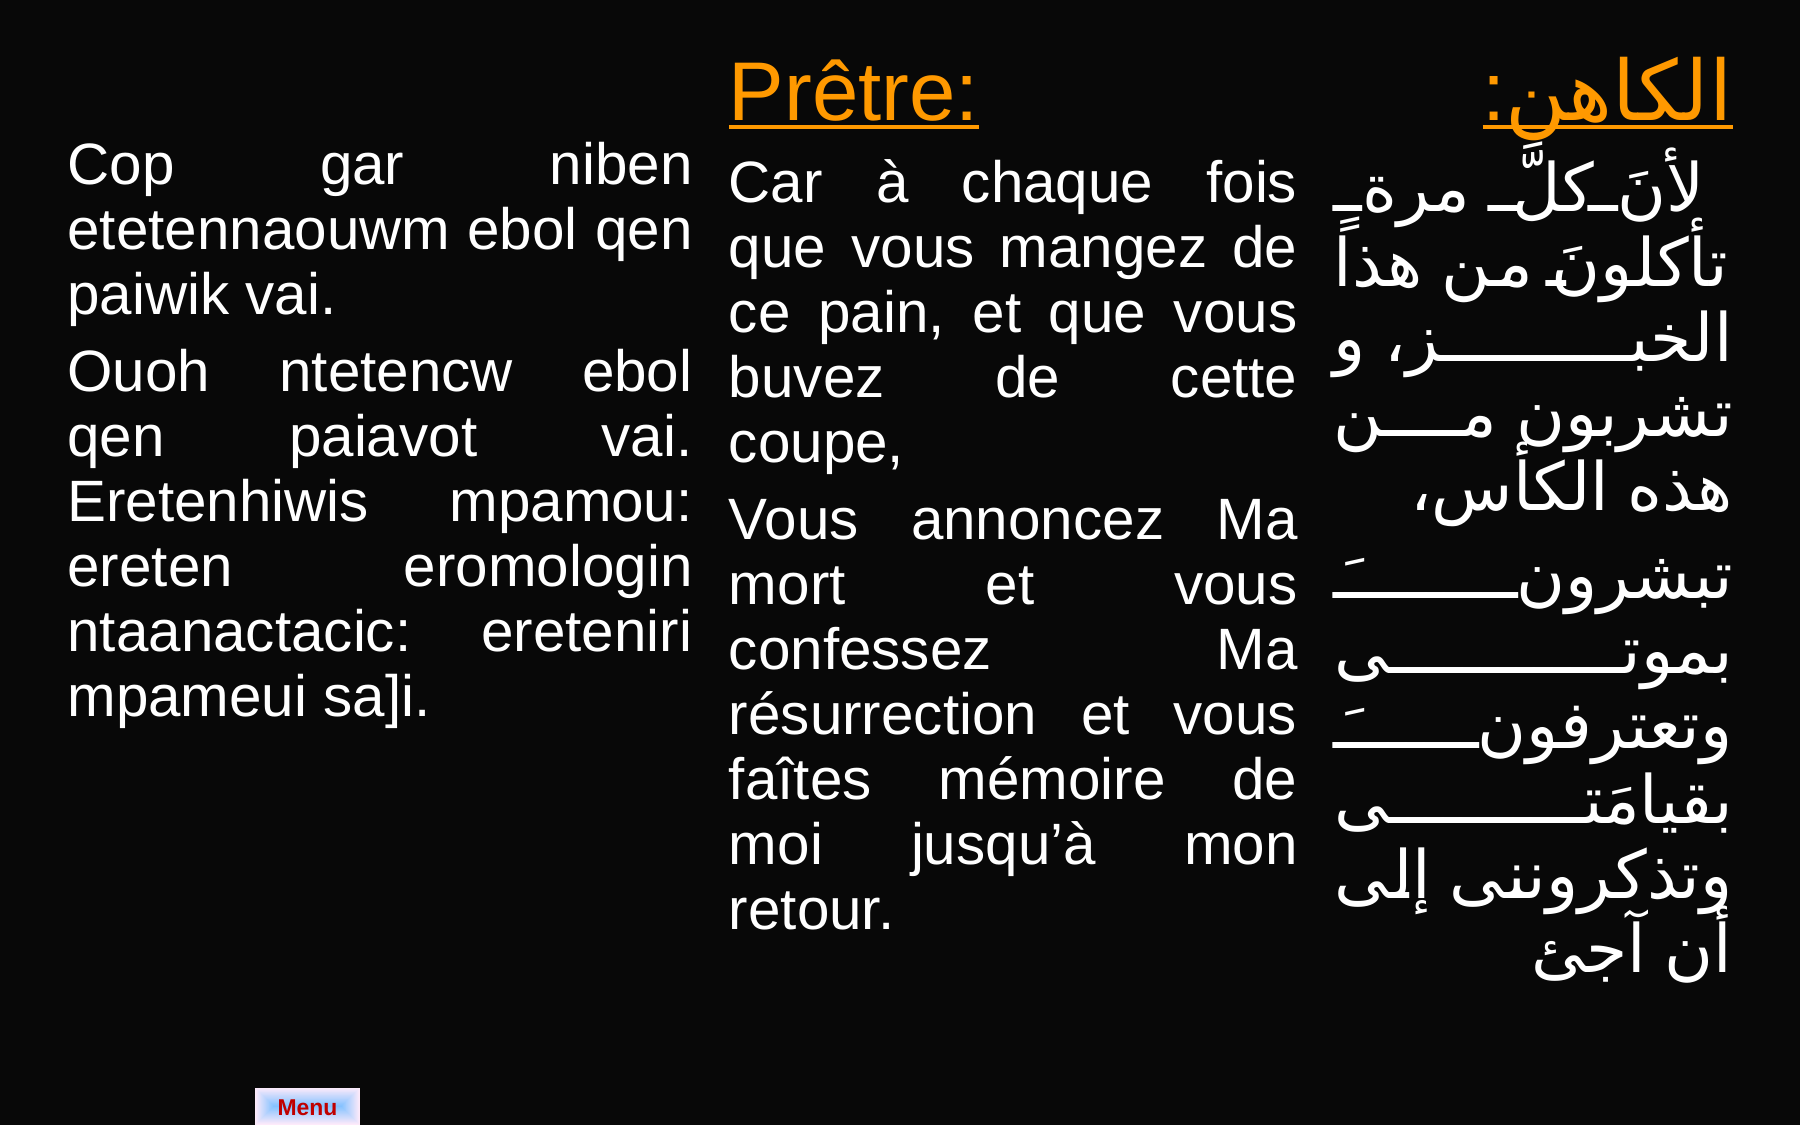

| Cop gar niben etetennaouwm ebol qen paiwik vai. Ouoh ntetencw ebol qen paiavot vai. Eretenhiwis mpamou: ereten eromologin ntaanactacic: ereteniri mpameui sa]i. | Prêtre: Car à chaque fois que vous mangez de ce pain, et que vous buvez de cette coupe, Vous annoncez Ma mort et vous confessez Ma résurrection et vous faîtes mémoire de moi jusqu’à mon retour. | الكاهن: لأنَ كلَّ مرةٍ تأكلونَ من هذا الخبز، و تشربون من هذه الكأس، تبشرونَ بموتى وتعترفونَ بقيامَتى وتذكروننى إلى أن آجئ |
| --- | --- | --- |
Menu